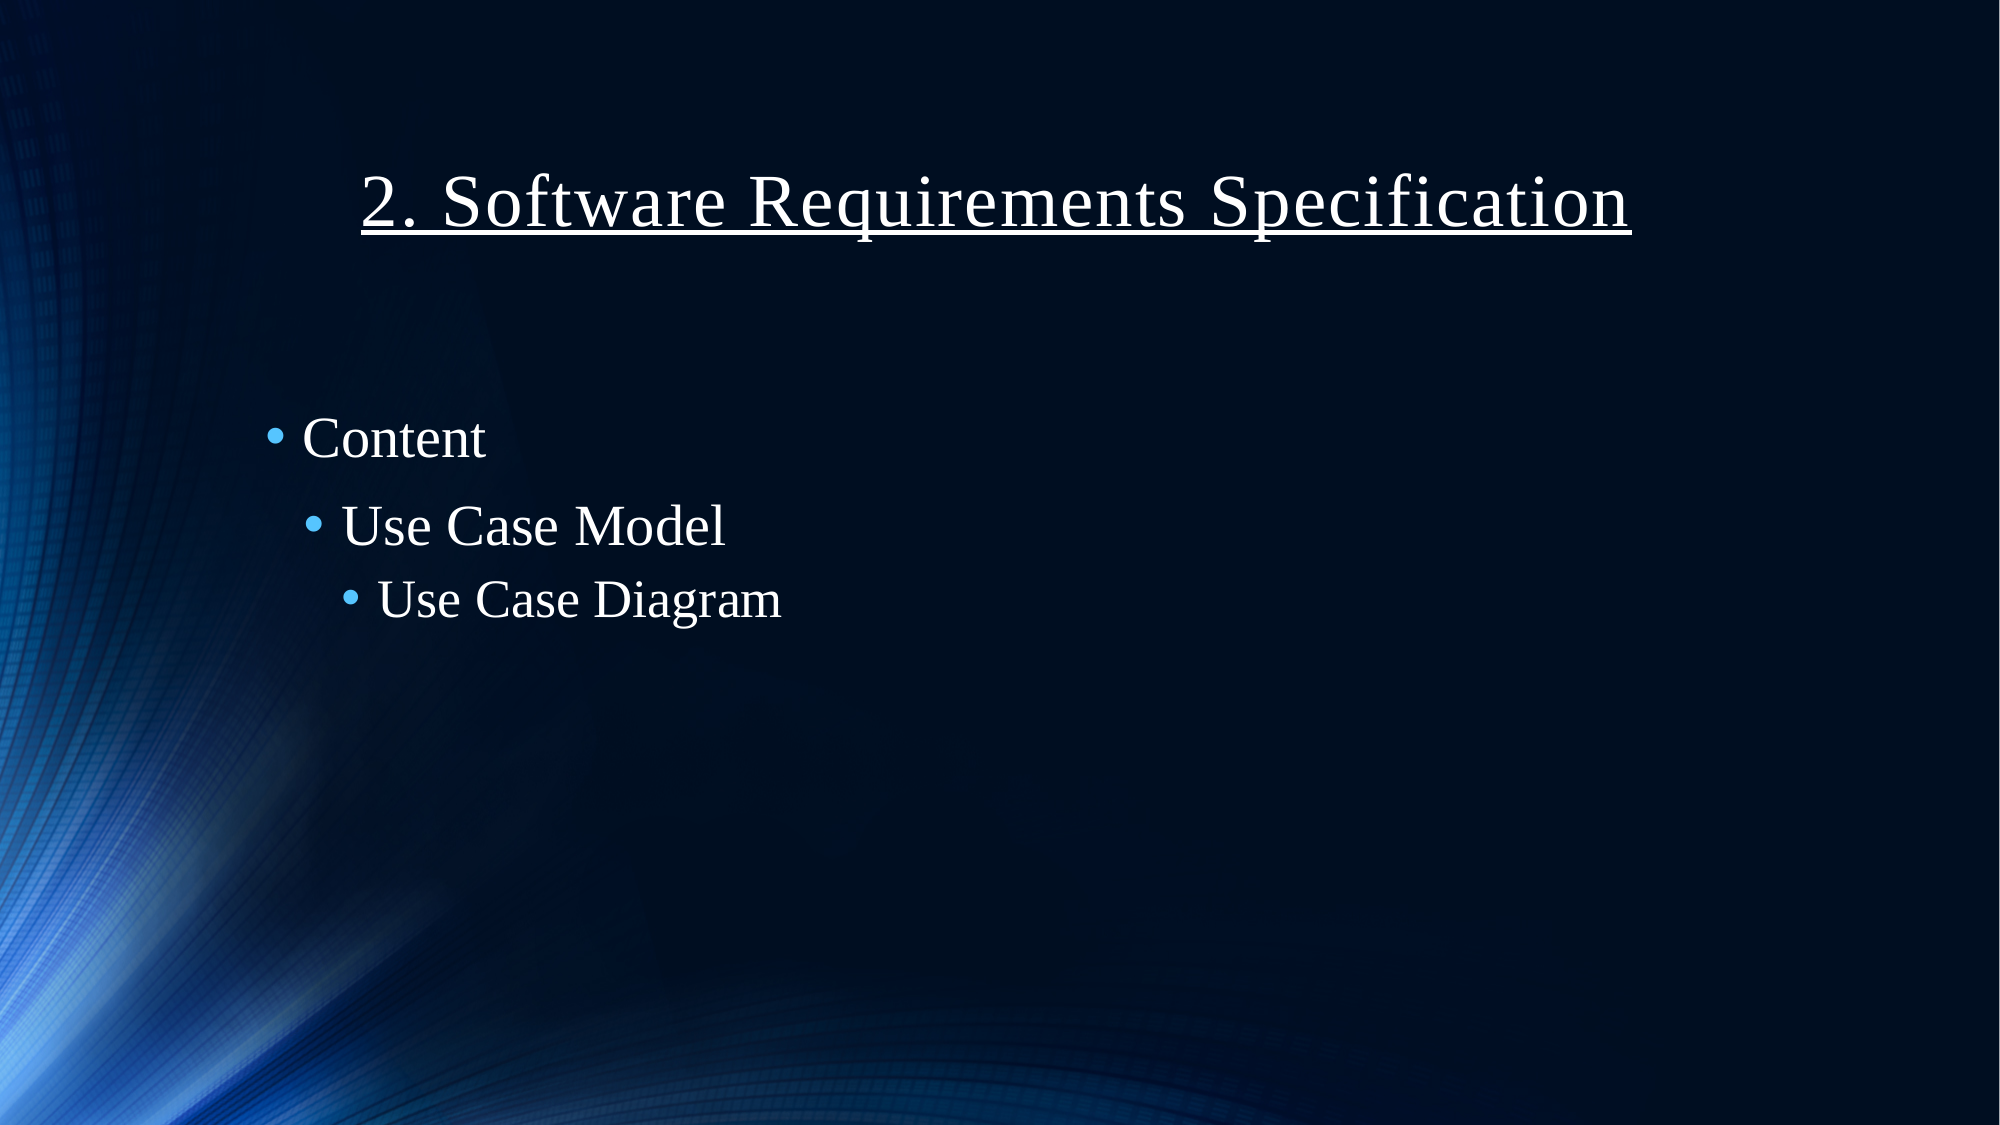

# 2. Software Requirements Specification
Content
Use Case Model
Use Case Diagram